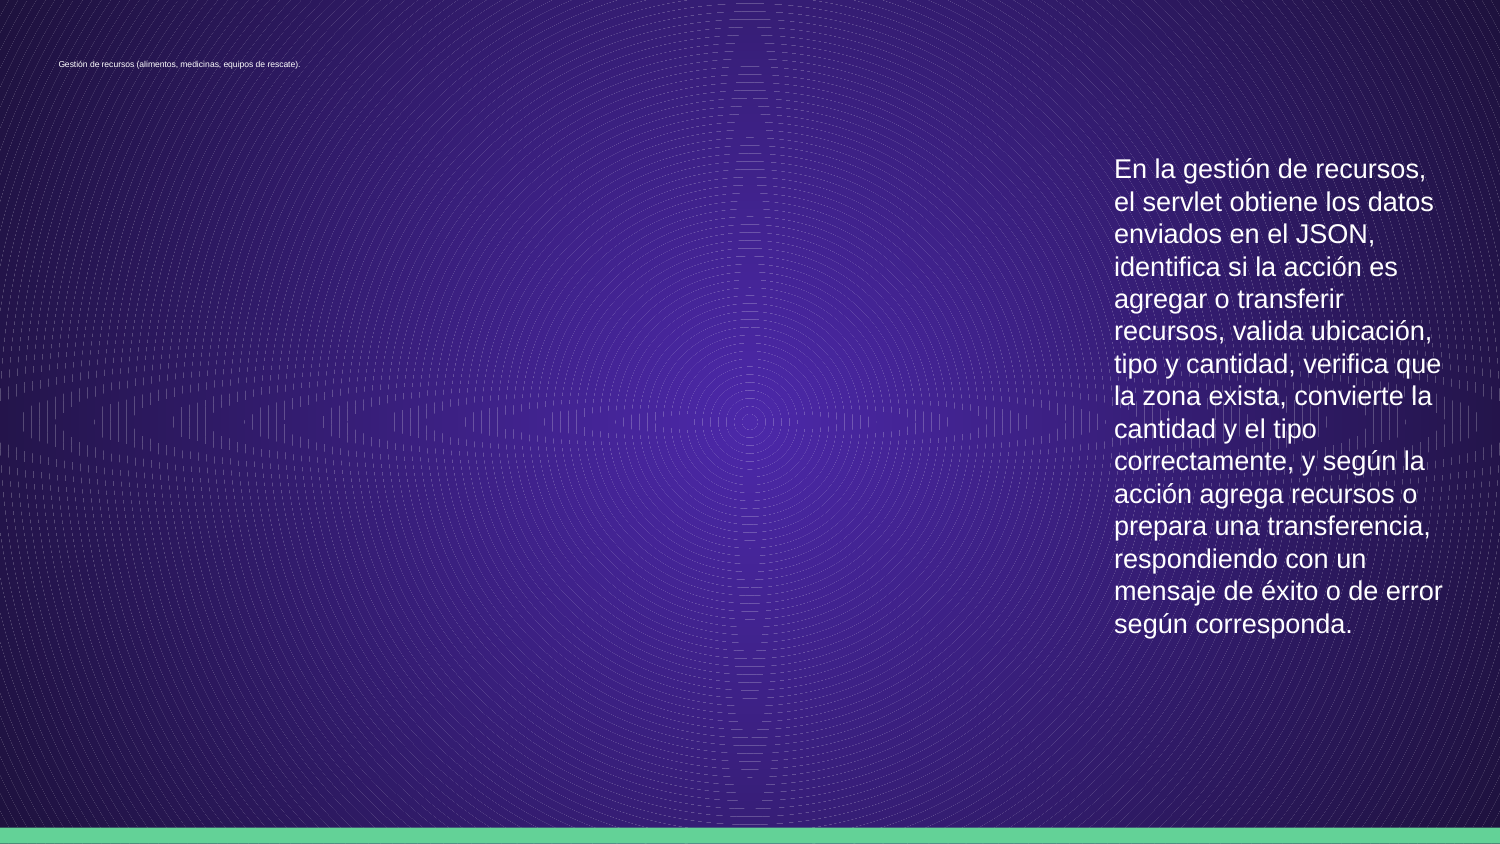

# Gestión de recursos (alimentos, medicinas, equipos de rescate).

En la gestión de recursos, el servlet obtiene los datos enviados en el JSON, identifica si la acción es agregar o transferir recursos, valida ubicación, tipo y cantidad, verifica que la zona exista, convierte la cantidad y el tipo correctamente, y según la acción agrega recursos o prepara una transferencia, respondiendo con un mensaje de éxito o de error según corresponda.